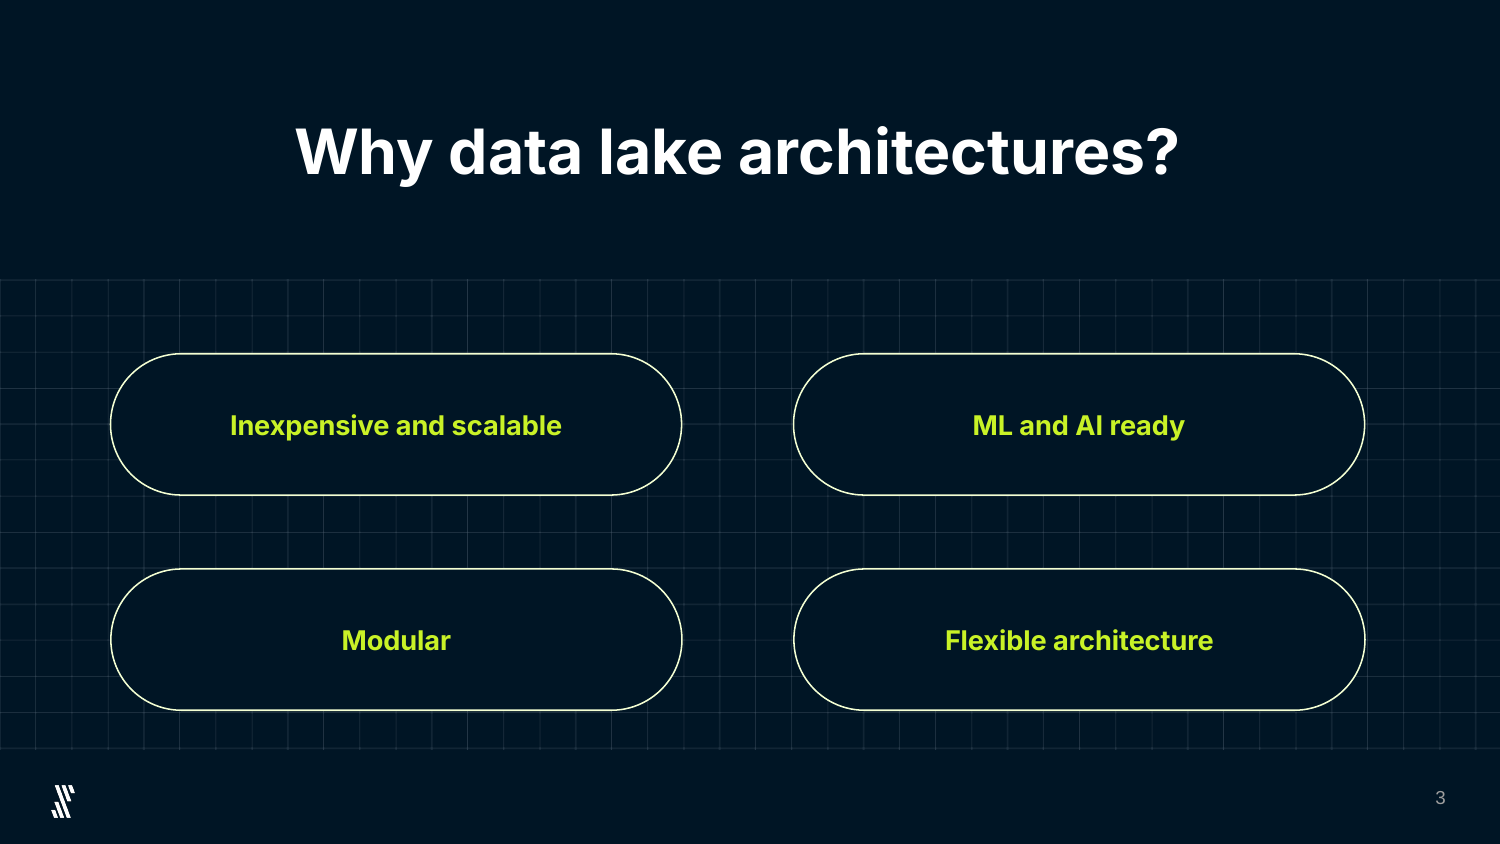

# Why data lake architectures?
Inexpensive and scalable
ML and AI ready
Modular
Flexible architecture
3